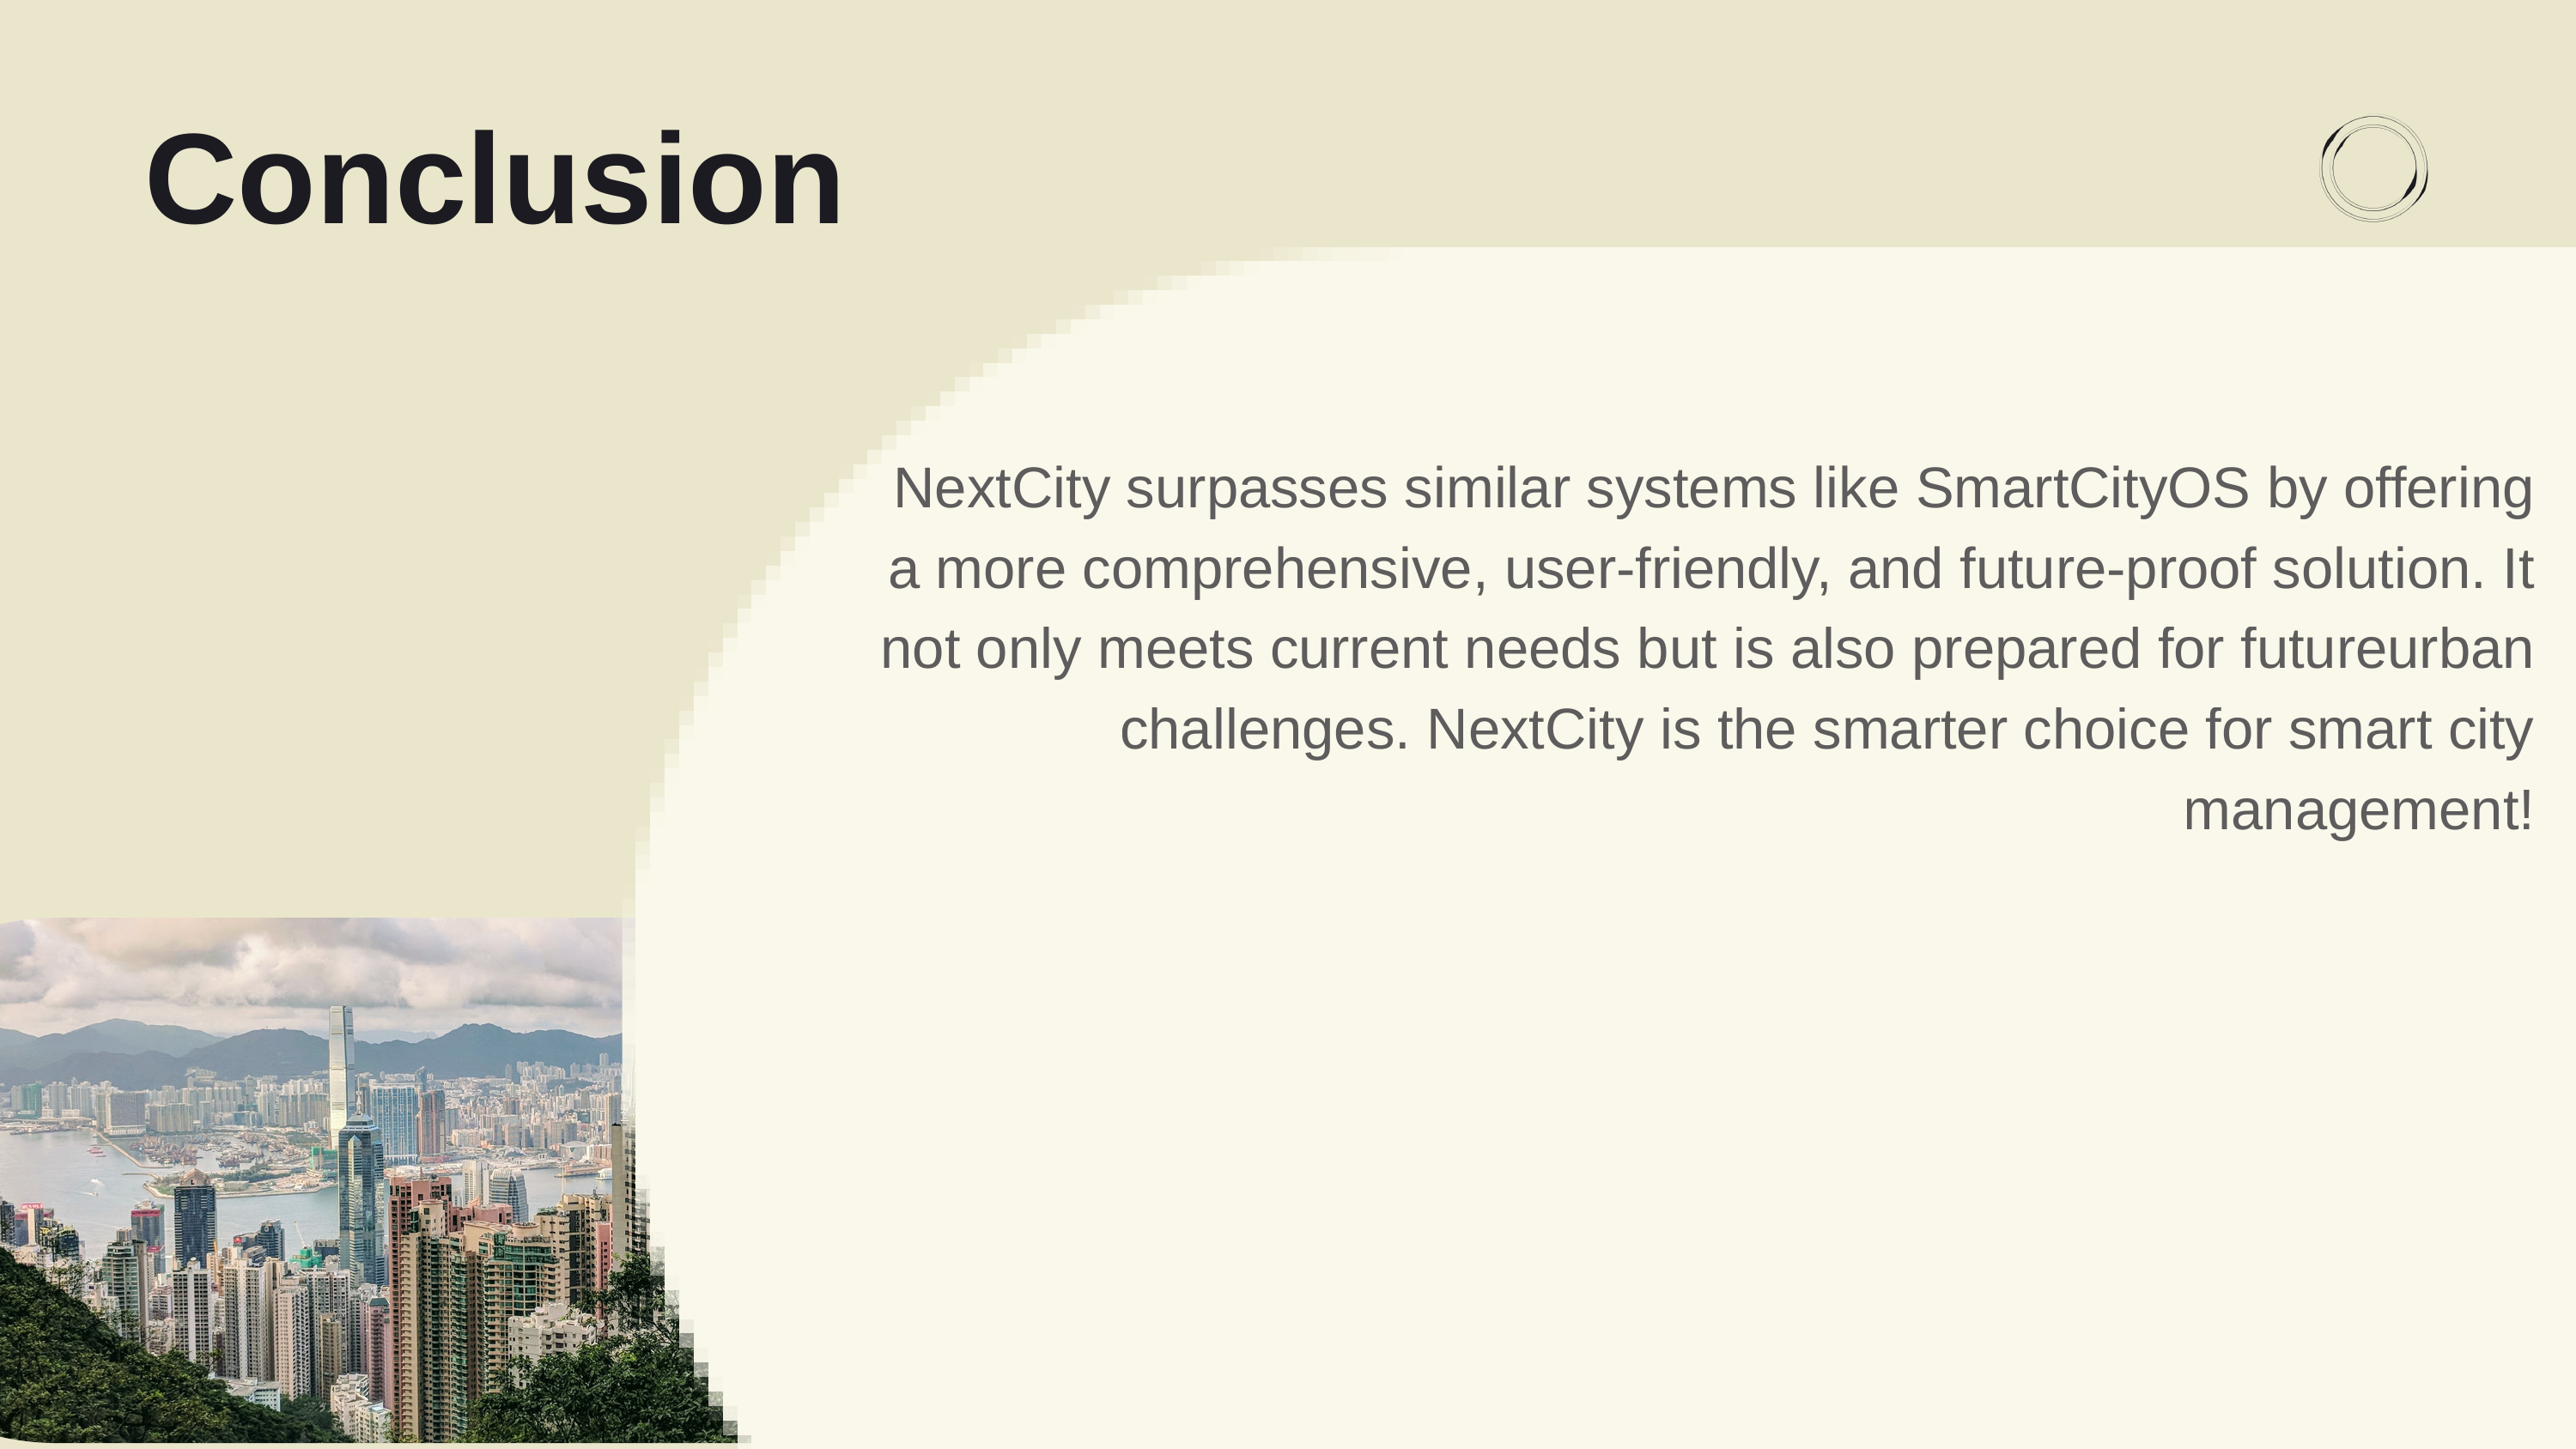

Conclusion

NextCity surpasses similar systems like SmartCityOS by offering a more comprehensive, user-friendly, and future-proof solution. It not only meets current needs but is also prepared for futureurban challenges. NextCity is the smarter choice for smart city management!